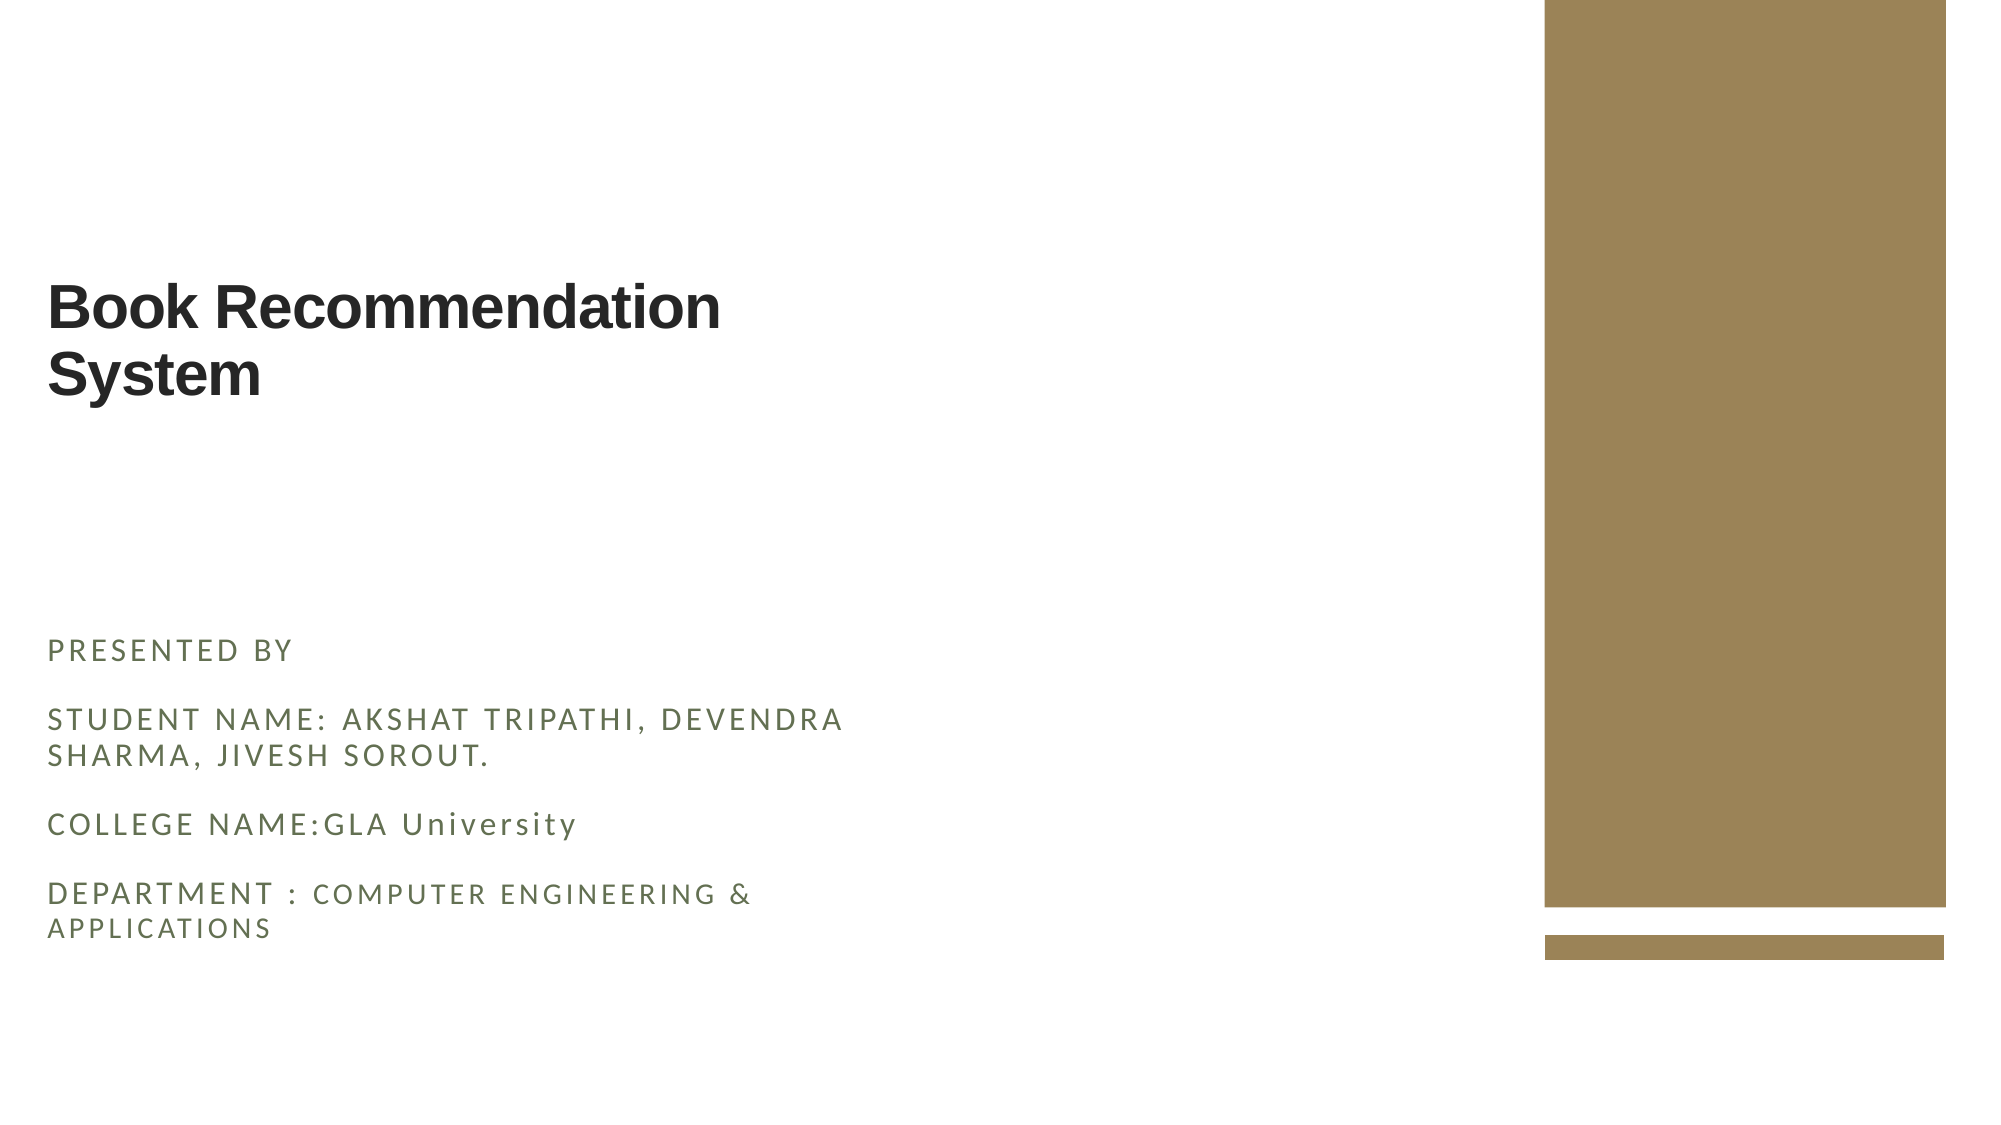

# Book Recommendation System

PRESENTED BY
STUDENT NAME: Akshat Tripathi, Devendra Sharma, Jivesh Sorout.
COLLEGE NAME:GLA University
DEPARTMENT : Computer Engineering & Applications